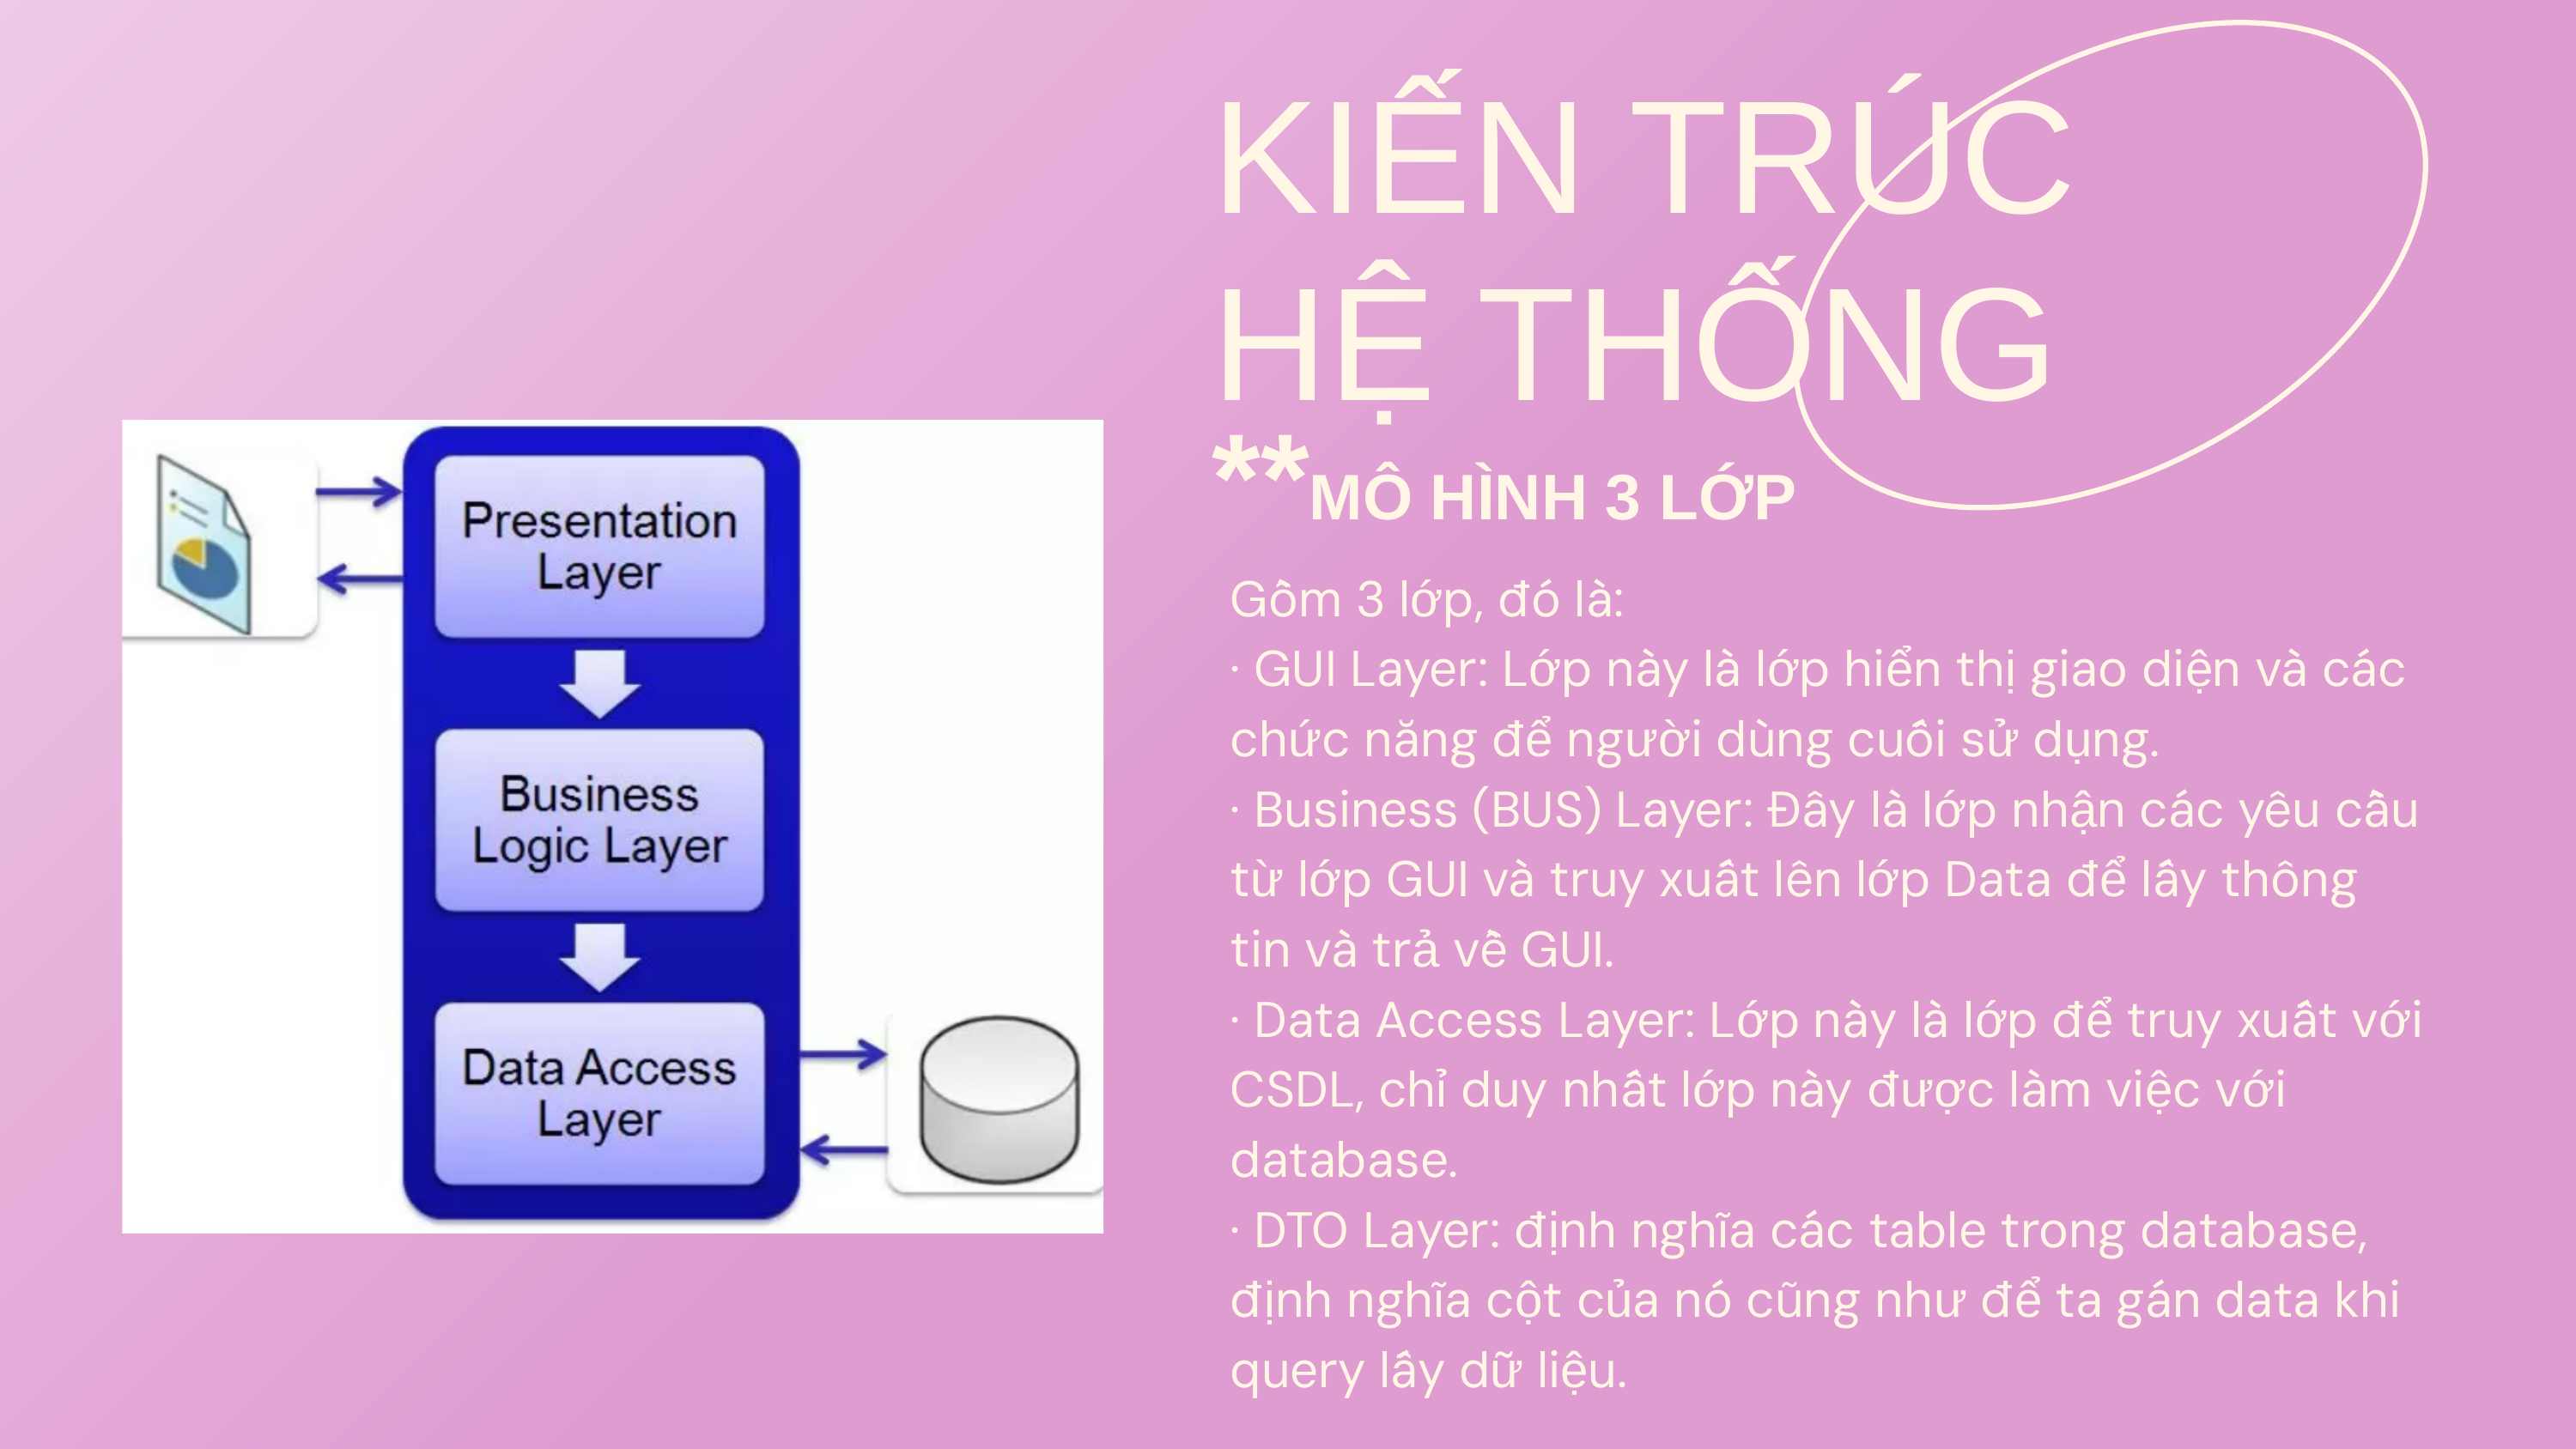

KIẾN TRÚC HỆ THỐNG

**

MÔ HÌNH 3 LỚP
Gồm 3 lớp, đó là:
· GUI Layer: Lớp này là lớp hiển thị giao diện và các chức năng để người dùng cuối sử dụng.
· Business (BUS) Layer: Đây là lớp nhận các yêu cầu từ lớp GUI và truy xuất lên lớp Data để lấy thông tin và trả về GUI.
· Data Access Layer: Lớp này là lớp để truy xuất với CSDL, chỉ duy nhất lớp này được làm việc với database.
· DTO Layer: định nghĩa các table trong database, định nghĩa cột của nó cũng như để ta gán data khi query lấy dữ liệu.